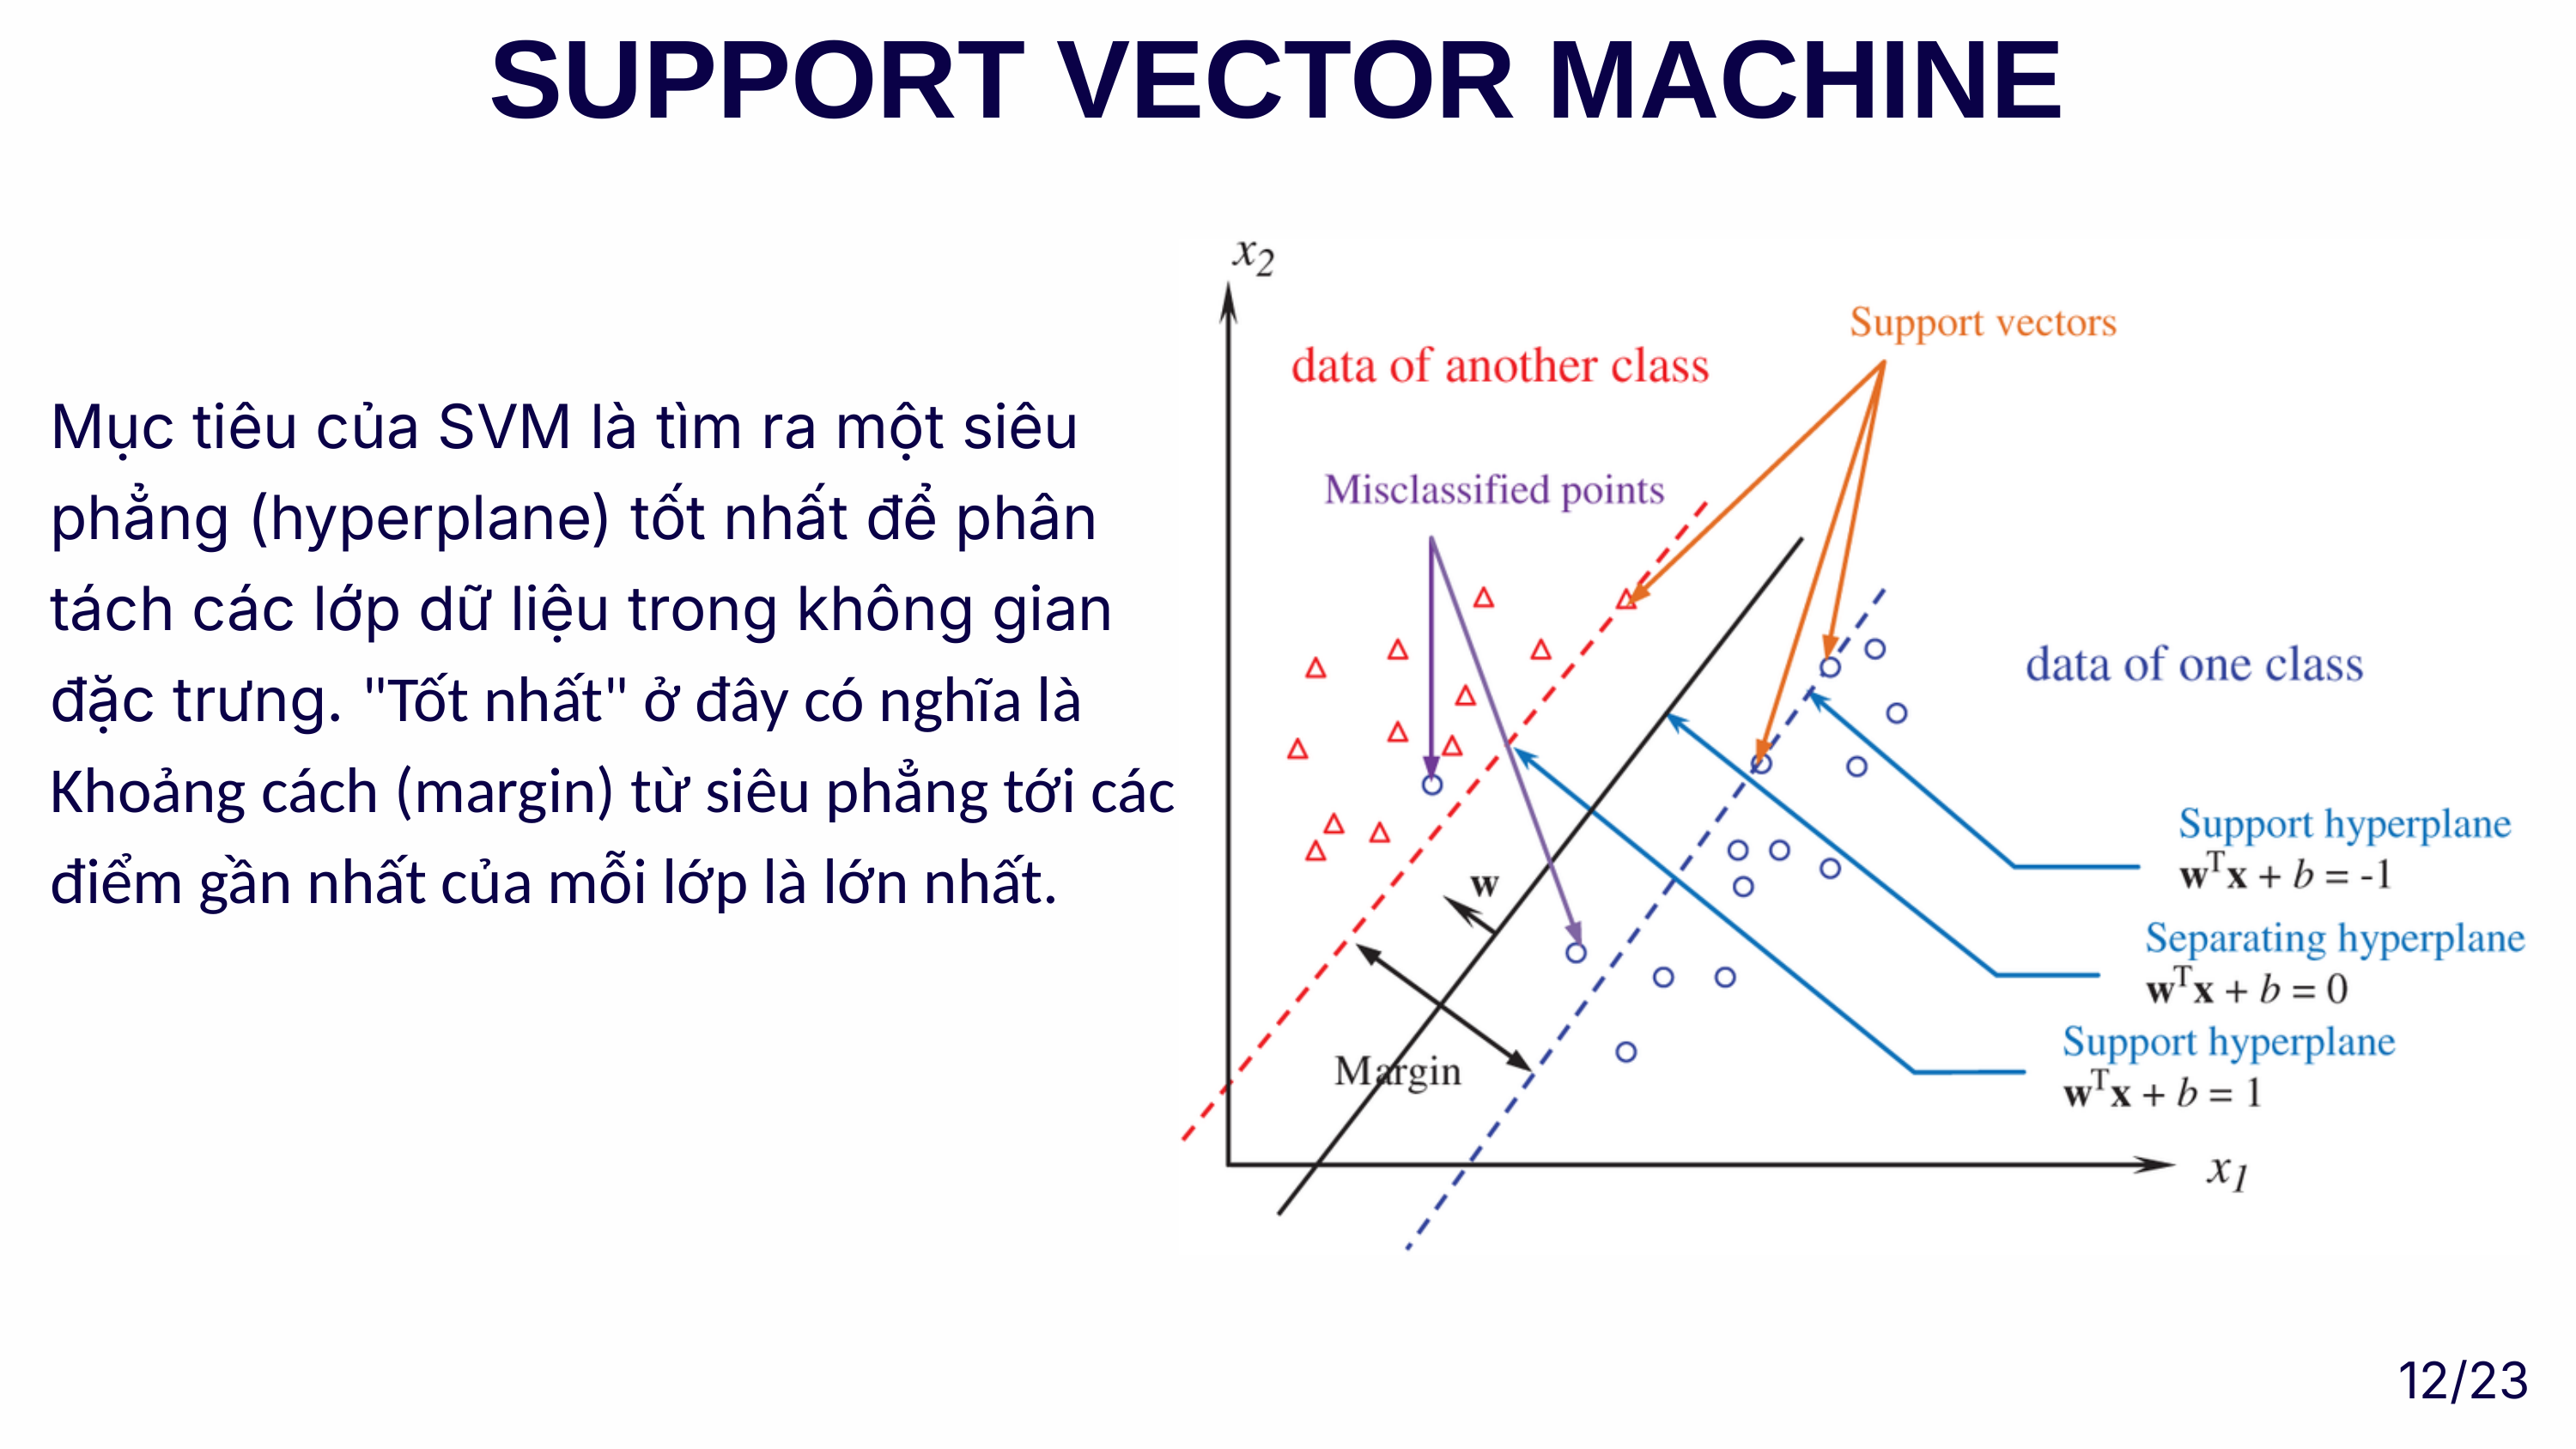

SUPPORT VECTOR MACHINE

Mục tiêu của SVM là tìm ra một siêu phẳng (hyperplane) tốt nhất để phân tách các lớp dữ liệu trong không gian đặc trưng. "Tốt nhất" ở đây có nghĩa là Khoảng cách (margin) từ siêu phẳng tới các điểm gần nhất của mỗi lớp là lớn nhất.
12/23